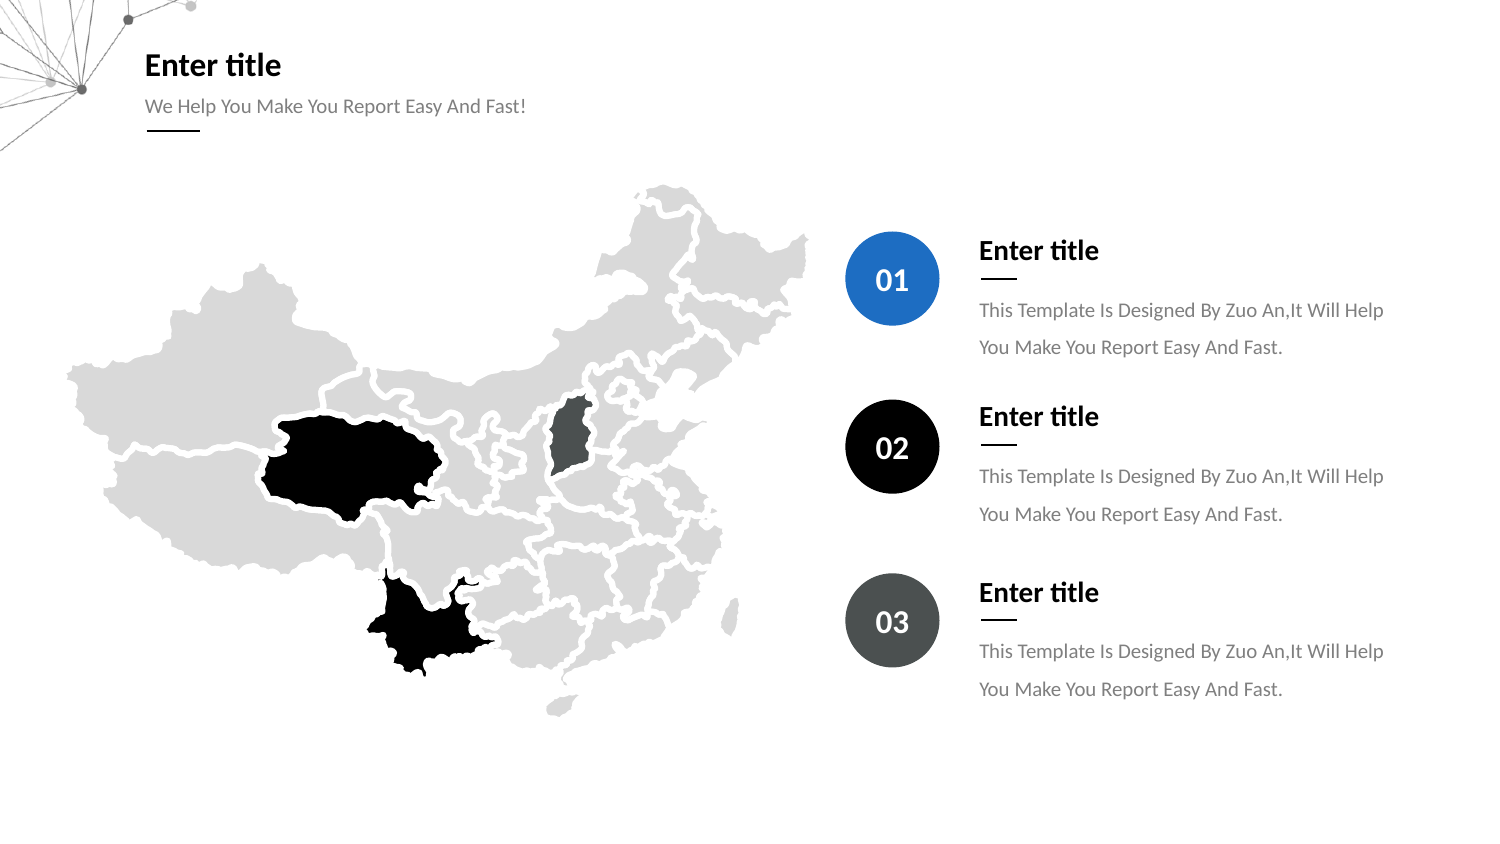

Enter title
We Help You Make You Report Easy And Fast!

Enter title
01
This Template Is Designed By Zuo An,It Will Help You Make You Report Easy And Fast.
Enter title
02
This Template Is Designed By Zuo An,It Will Help You Make You Report Easy And Fast.
Enter title
03
This Template Is Designed By Zuo An,It Will Help You Make You Report Easy And Fast.